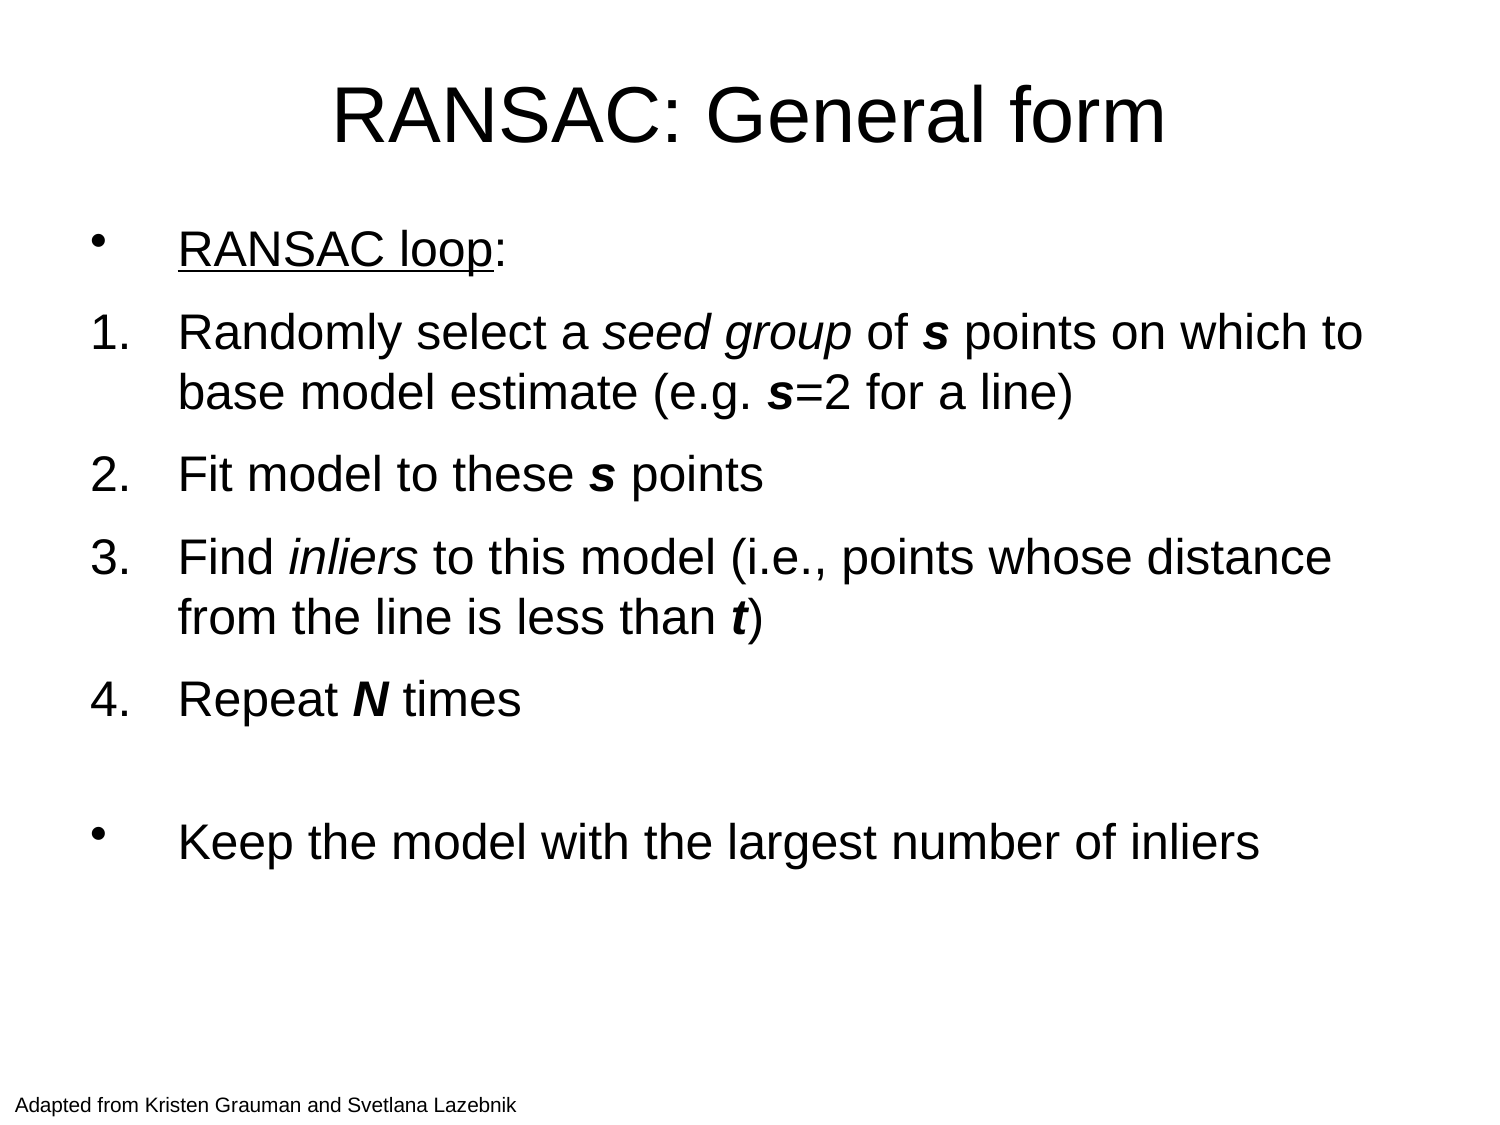

# RANSAC: General form
RANSAC loop:
Randomly select a seed group of s points on which to base model estimate (e.g. s=2 for a line)
Fit model to these s points
Find inliers to this model (i.e., points whose distance from the line is less than t)
Repeat N times
Keep the model with the largest number of inliers
Adapted from Kristen Grauman and Svetlana Lazebnik